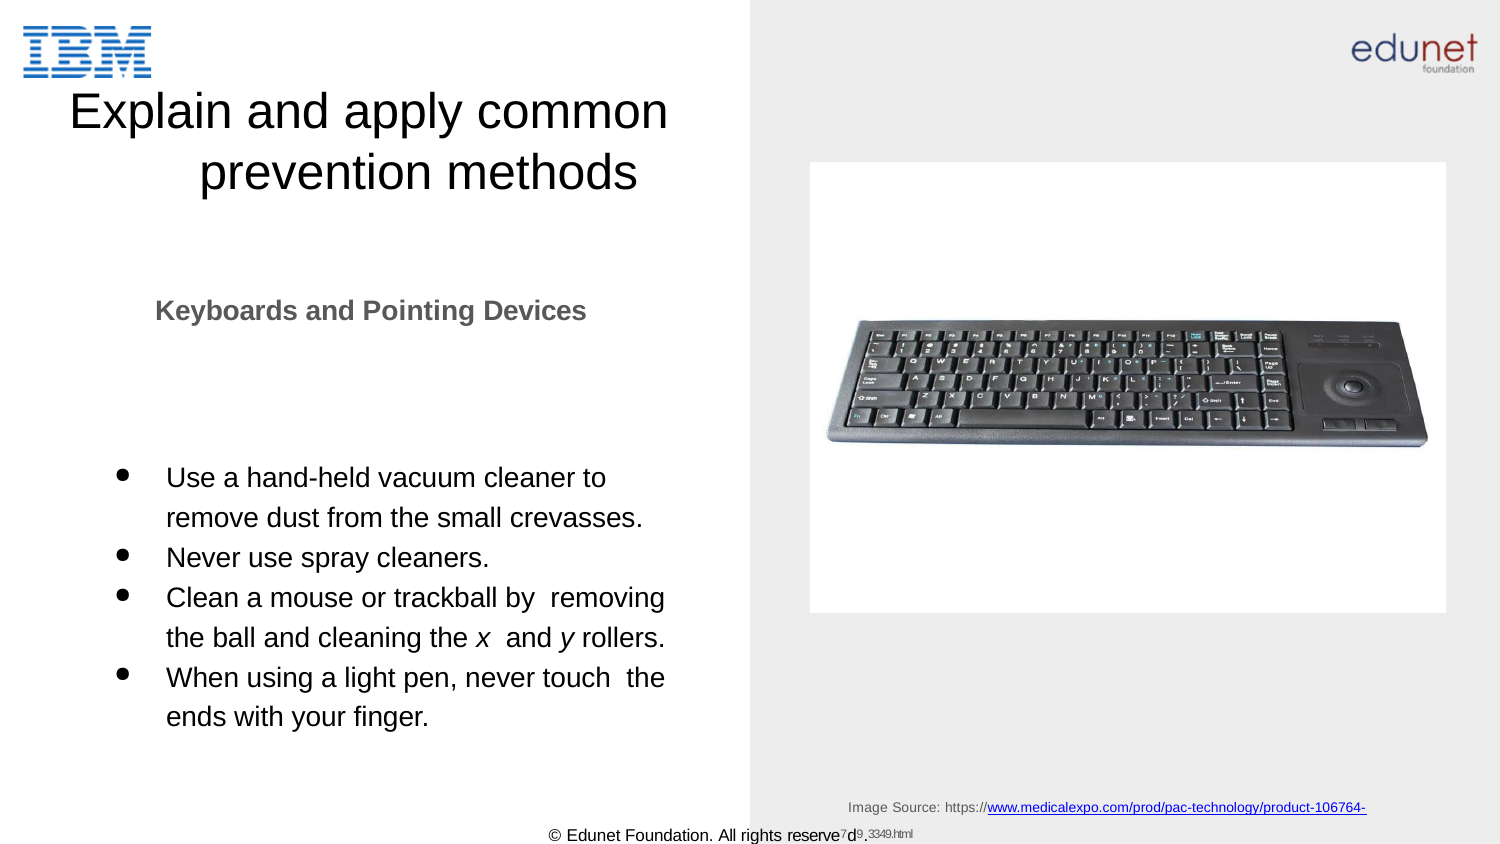

# Explain and apply common  prevention methods

Keyboards and Pointing Devices
Use a hand-held vacuum cleaner to  remove dust from the small crevasses.
Never use spray cleaners.
Clean a mouse or trackball by  removing the ball and cleaning the x  and y rollers.
When using a light pen, never touch  the ends with your finger.
Image Source: https://www.medicalexpo.com/prod/pac-technology/product-106764-
© Edunet Foundation. All rights reserve7d9.3349.html